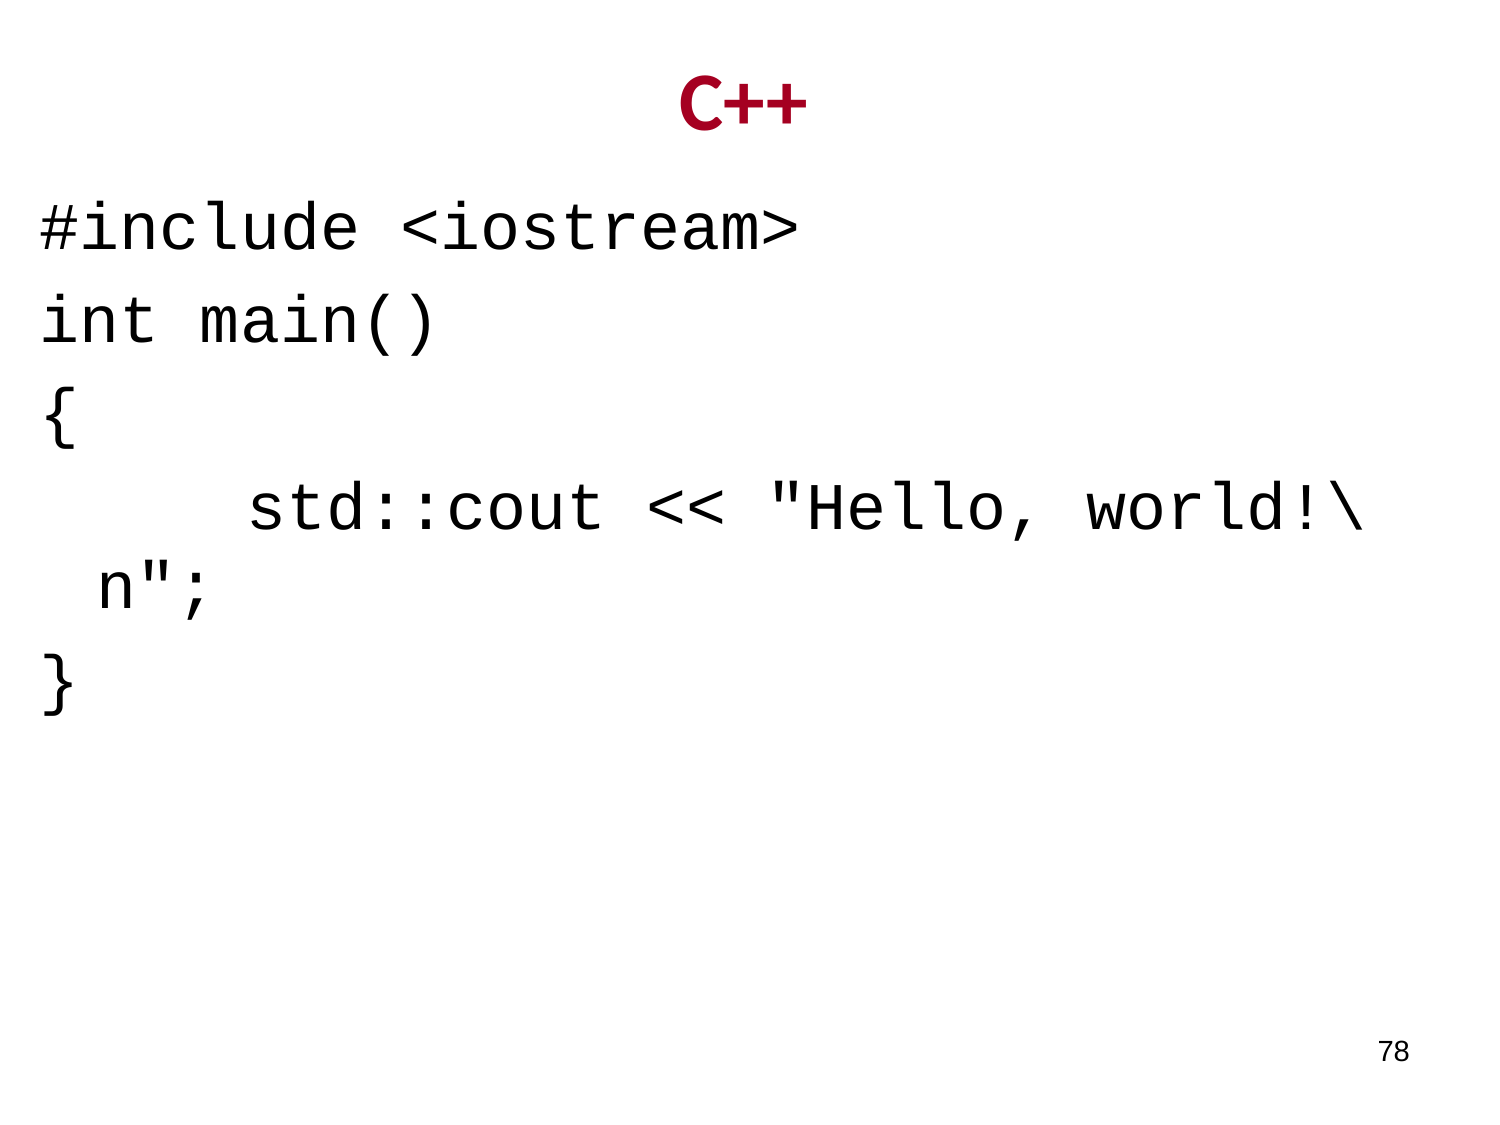

# C++
#include <iostream>
int main()
{
		std::cout << "Hello, world!\n";
}
78